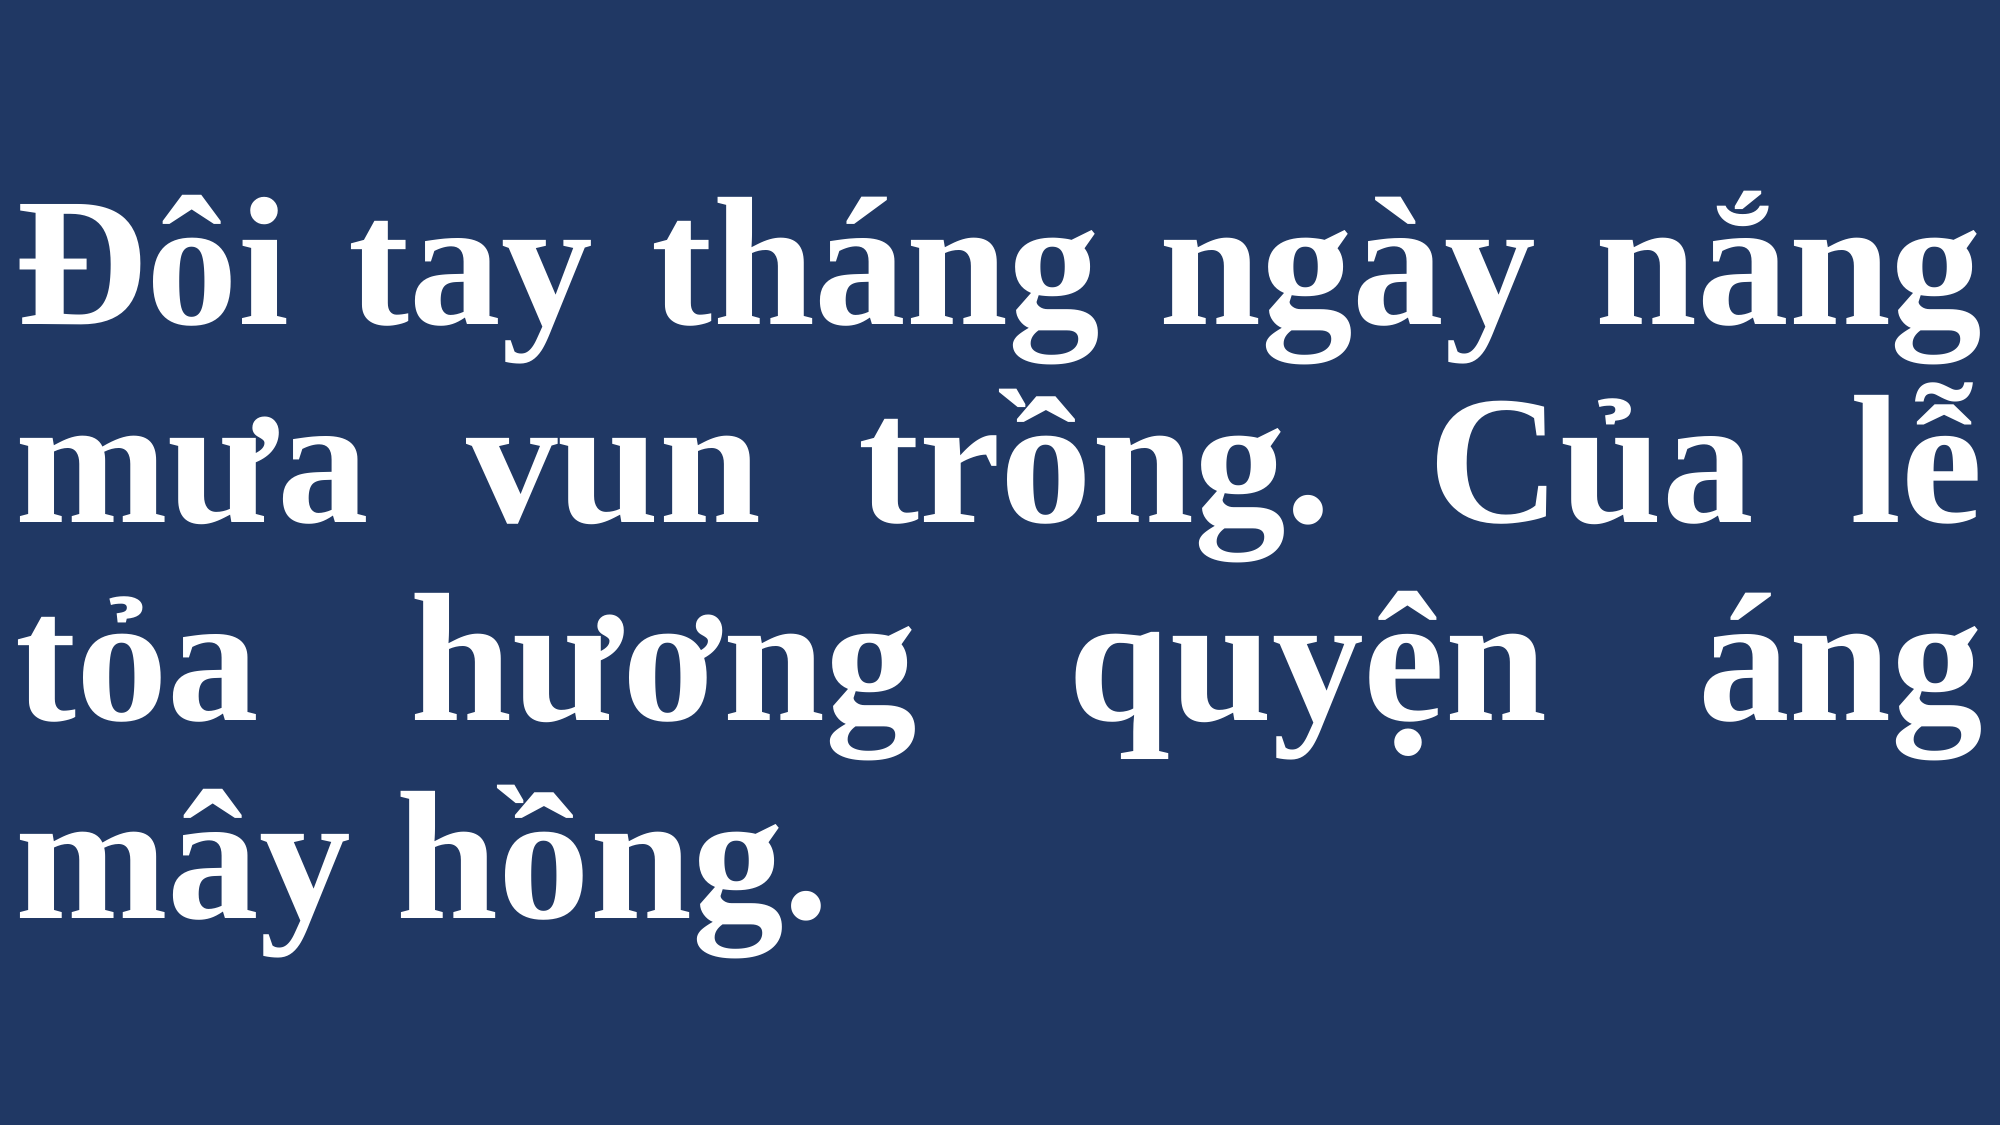

# Đôi tay tháng ngày nắng mưa vun trồng. Của lễ tỏa hương quyện áng mây hồng.